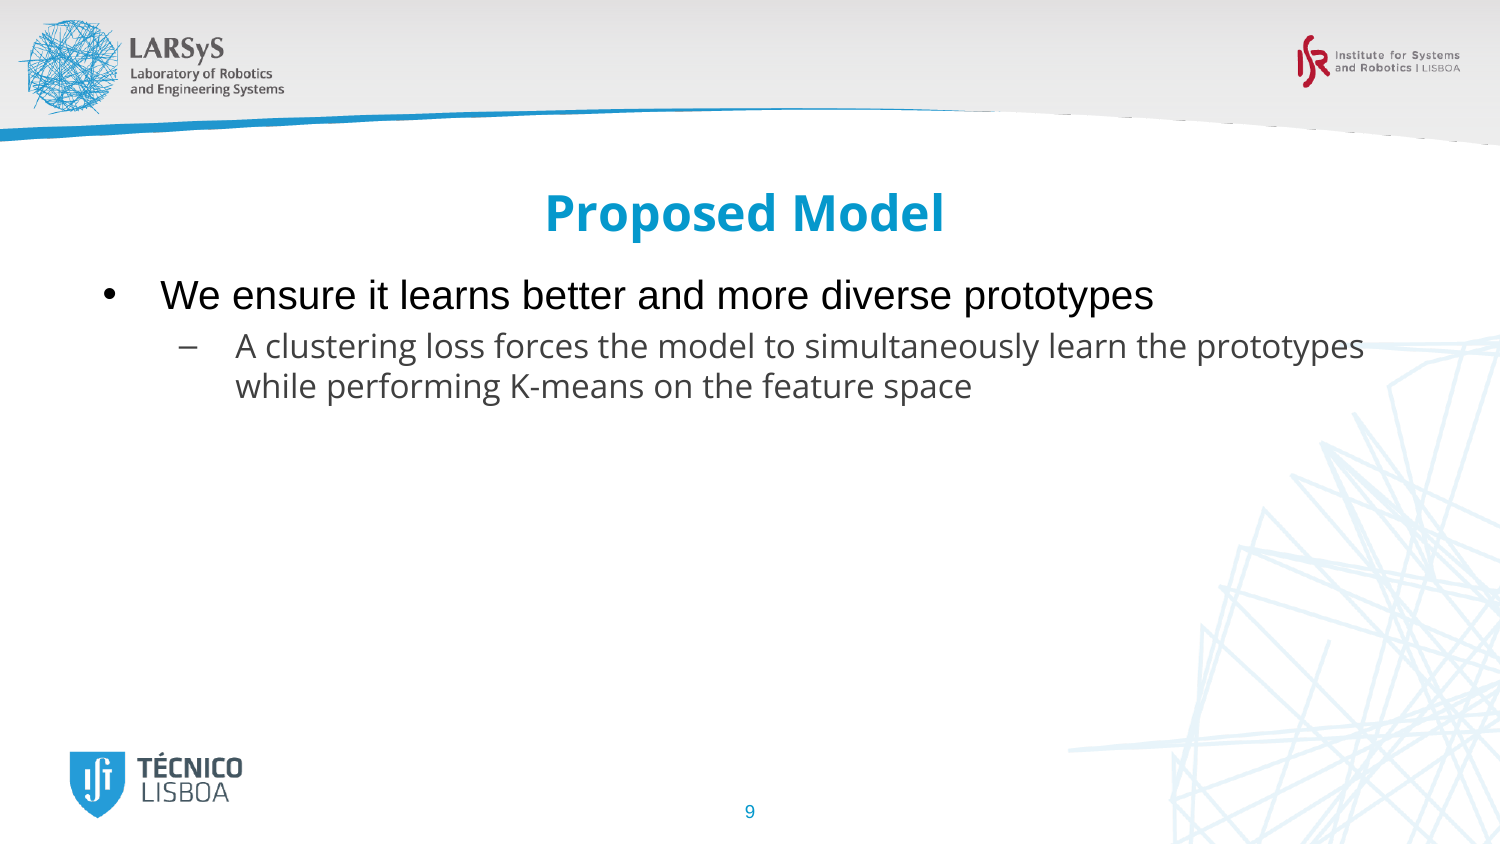

# Proposed Model
We ensure it learns better and more diverse prototypes
A clustering loss forces the model to simultaneously learn the prototypes while performing K-means on the feature space

9